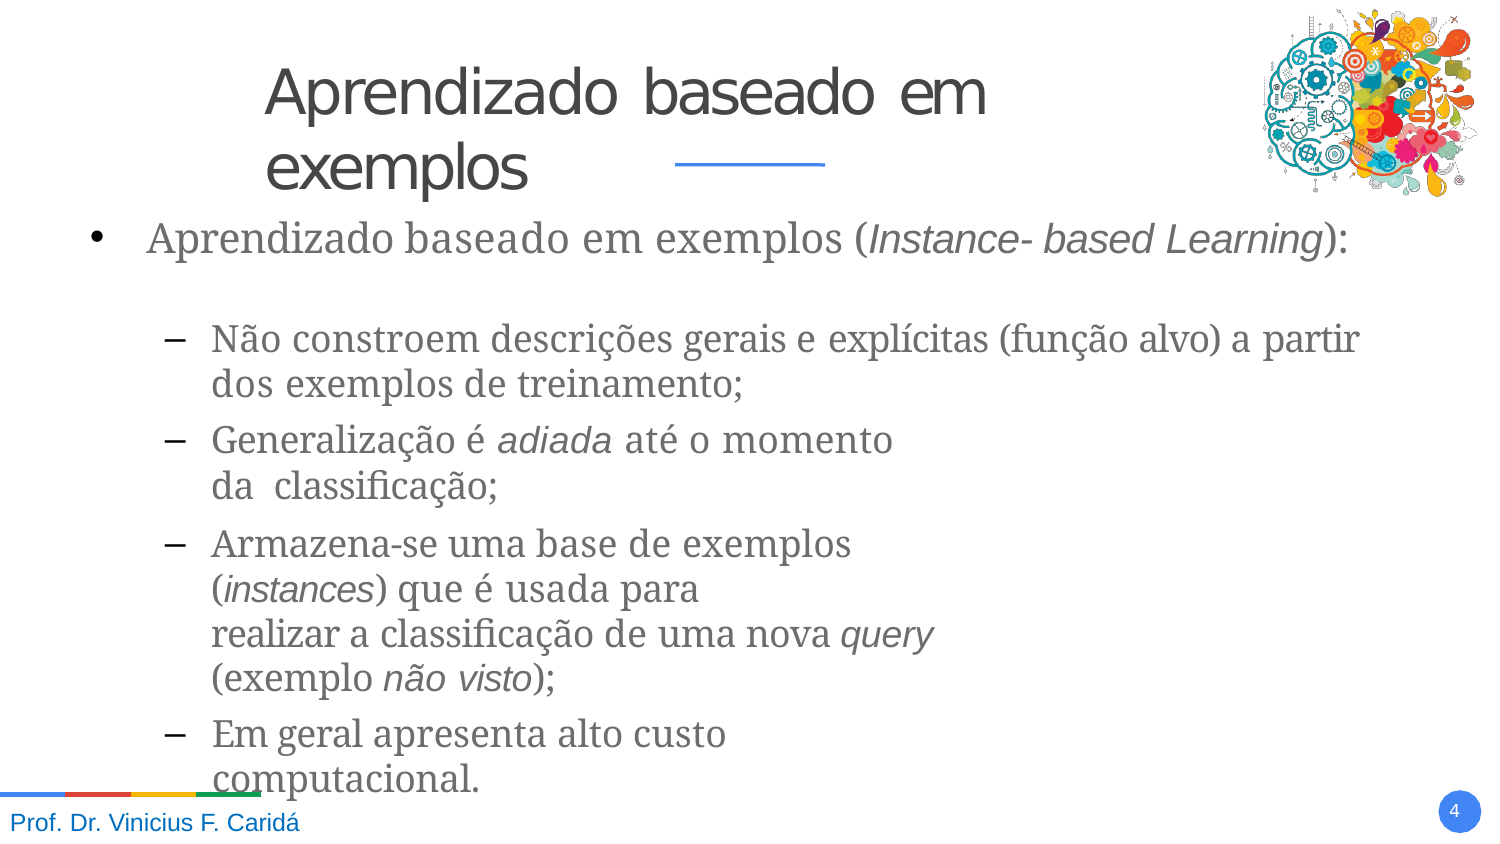

# Aprendizado baseado em exemplos

Aprendizado baseado em exemplos (Instance- based Learning):

Não constroem descrições gerais e explícitas (função alvo) a partir
dos exemplos de treinamento;
Generalização é adiada até o momento da  classificação;
Armazena-se uma base de exemplos (instances) que é usada para
realizar a classificação de uma nova query (exemplo não visto);
Em geral apresenta alto custo computacional.

4
Prof. Dr. Vinicius F. Caridá